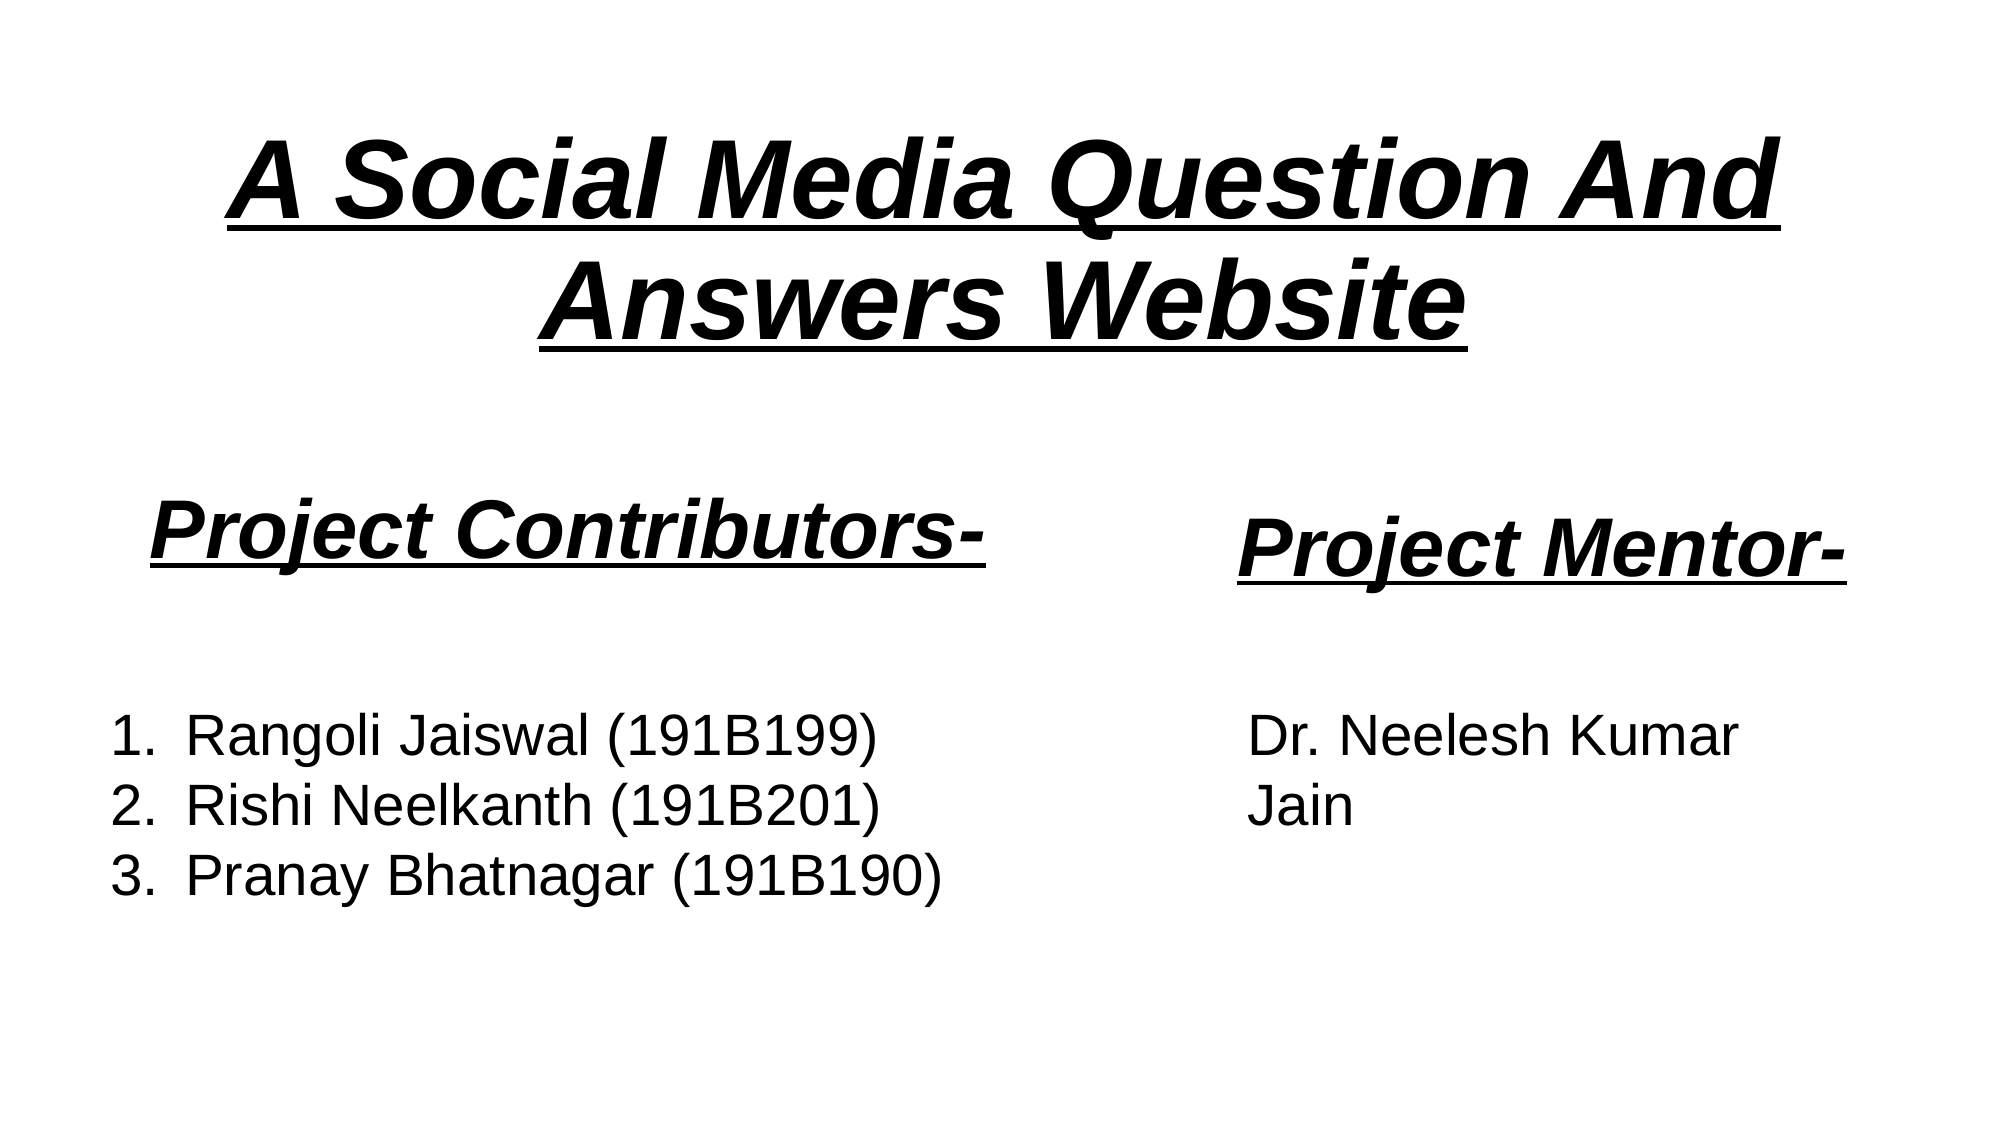

# A Social Media Question And Answers Website
Project Contributors-
Project Mentor-
Rangoli Jaiswal (191B199)
Rishi Neelkanth (191B201)
Pranay Bhatnagar (191B190)

Dr. Neelesh Kumar Jain